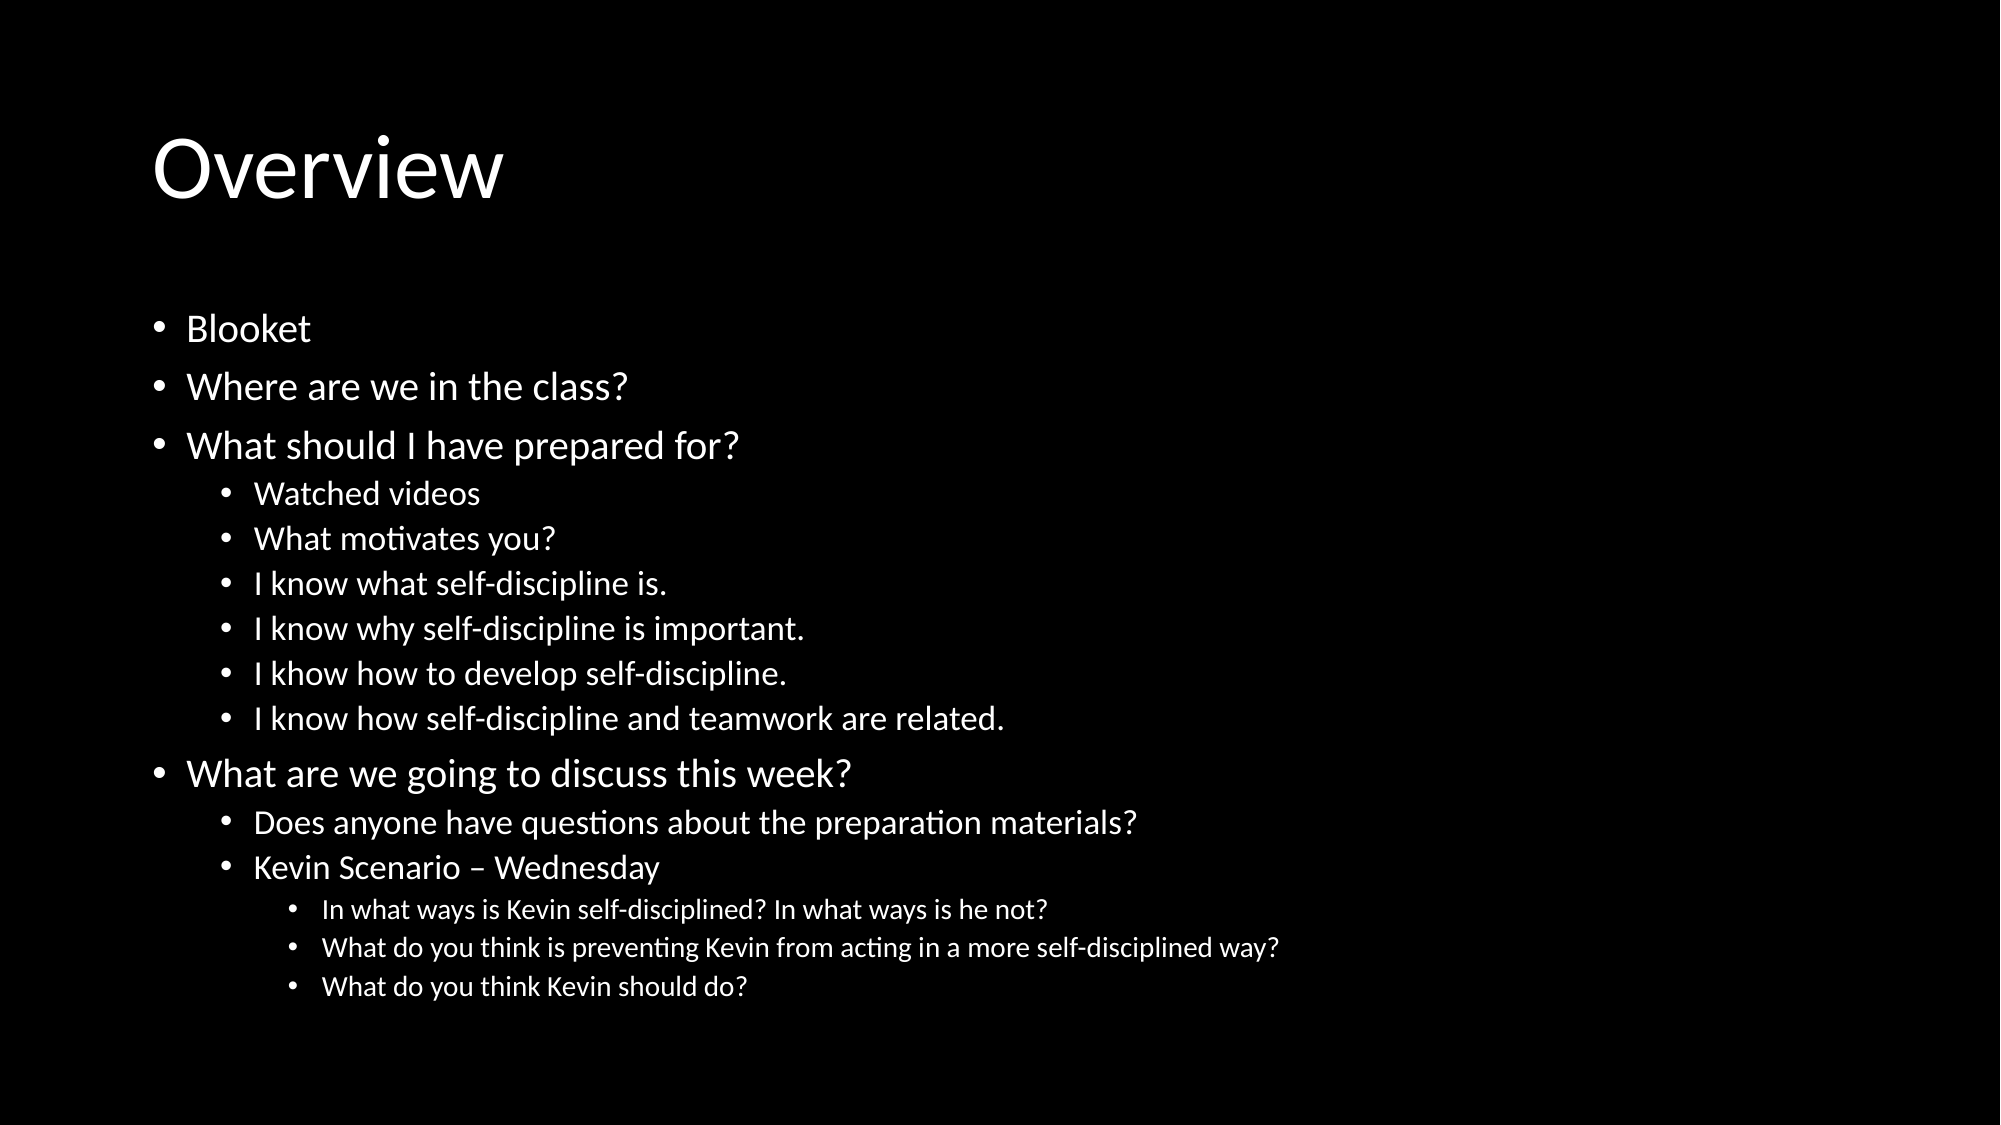

# Overview
Blooket
Where are we in the class?
What should I have prepared for?
Watched videos
What motivates you?
I know what self-discipline is.
I know why self-discipline is important.
I khow how to develop self-discipline.
I know how self-discipline and teamwork are related.
What are we going to discuss this week?
Does anyone have questions about the preparation materials?
Kevin Scenario – Wednesday
In what ways is Kevin self-disciplined? In what ways is he not?
What do you think is preventing Kevin from acting in a more self-disciplined way?
What do you think Kevin should do?